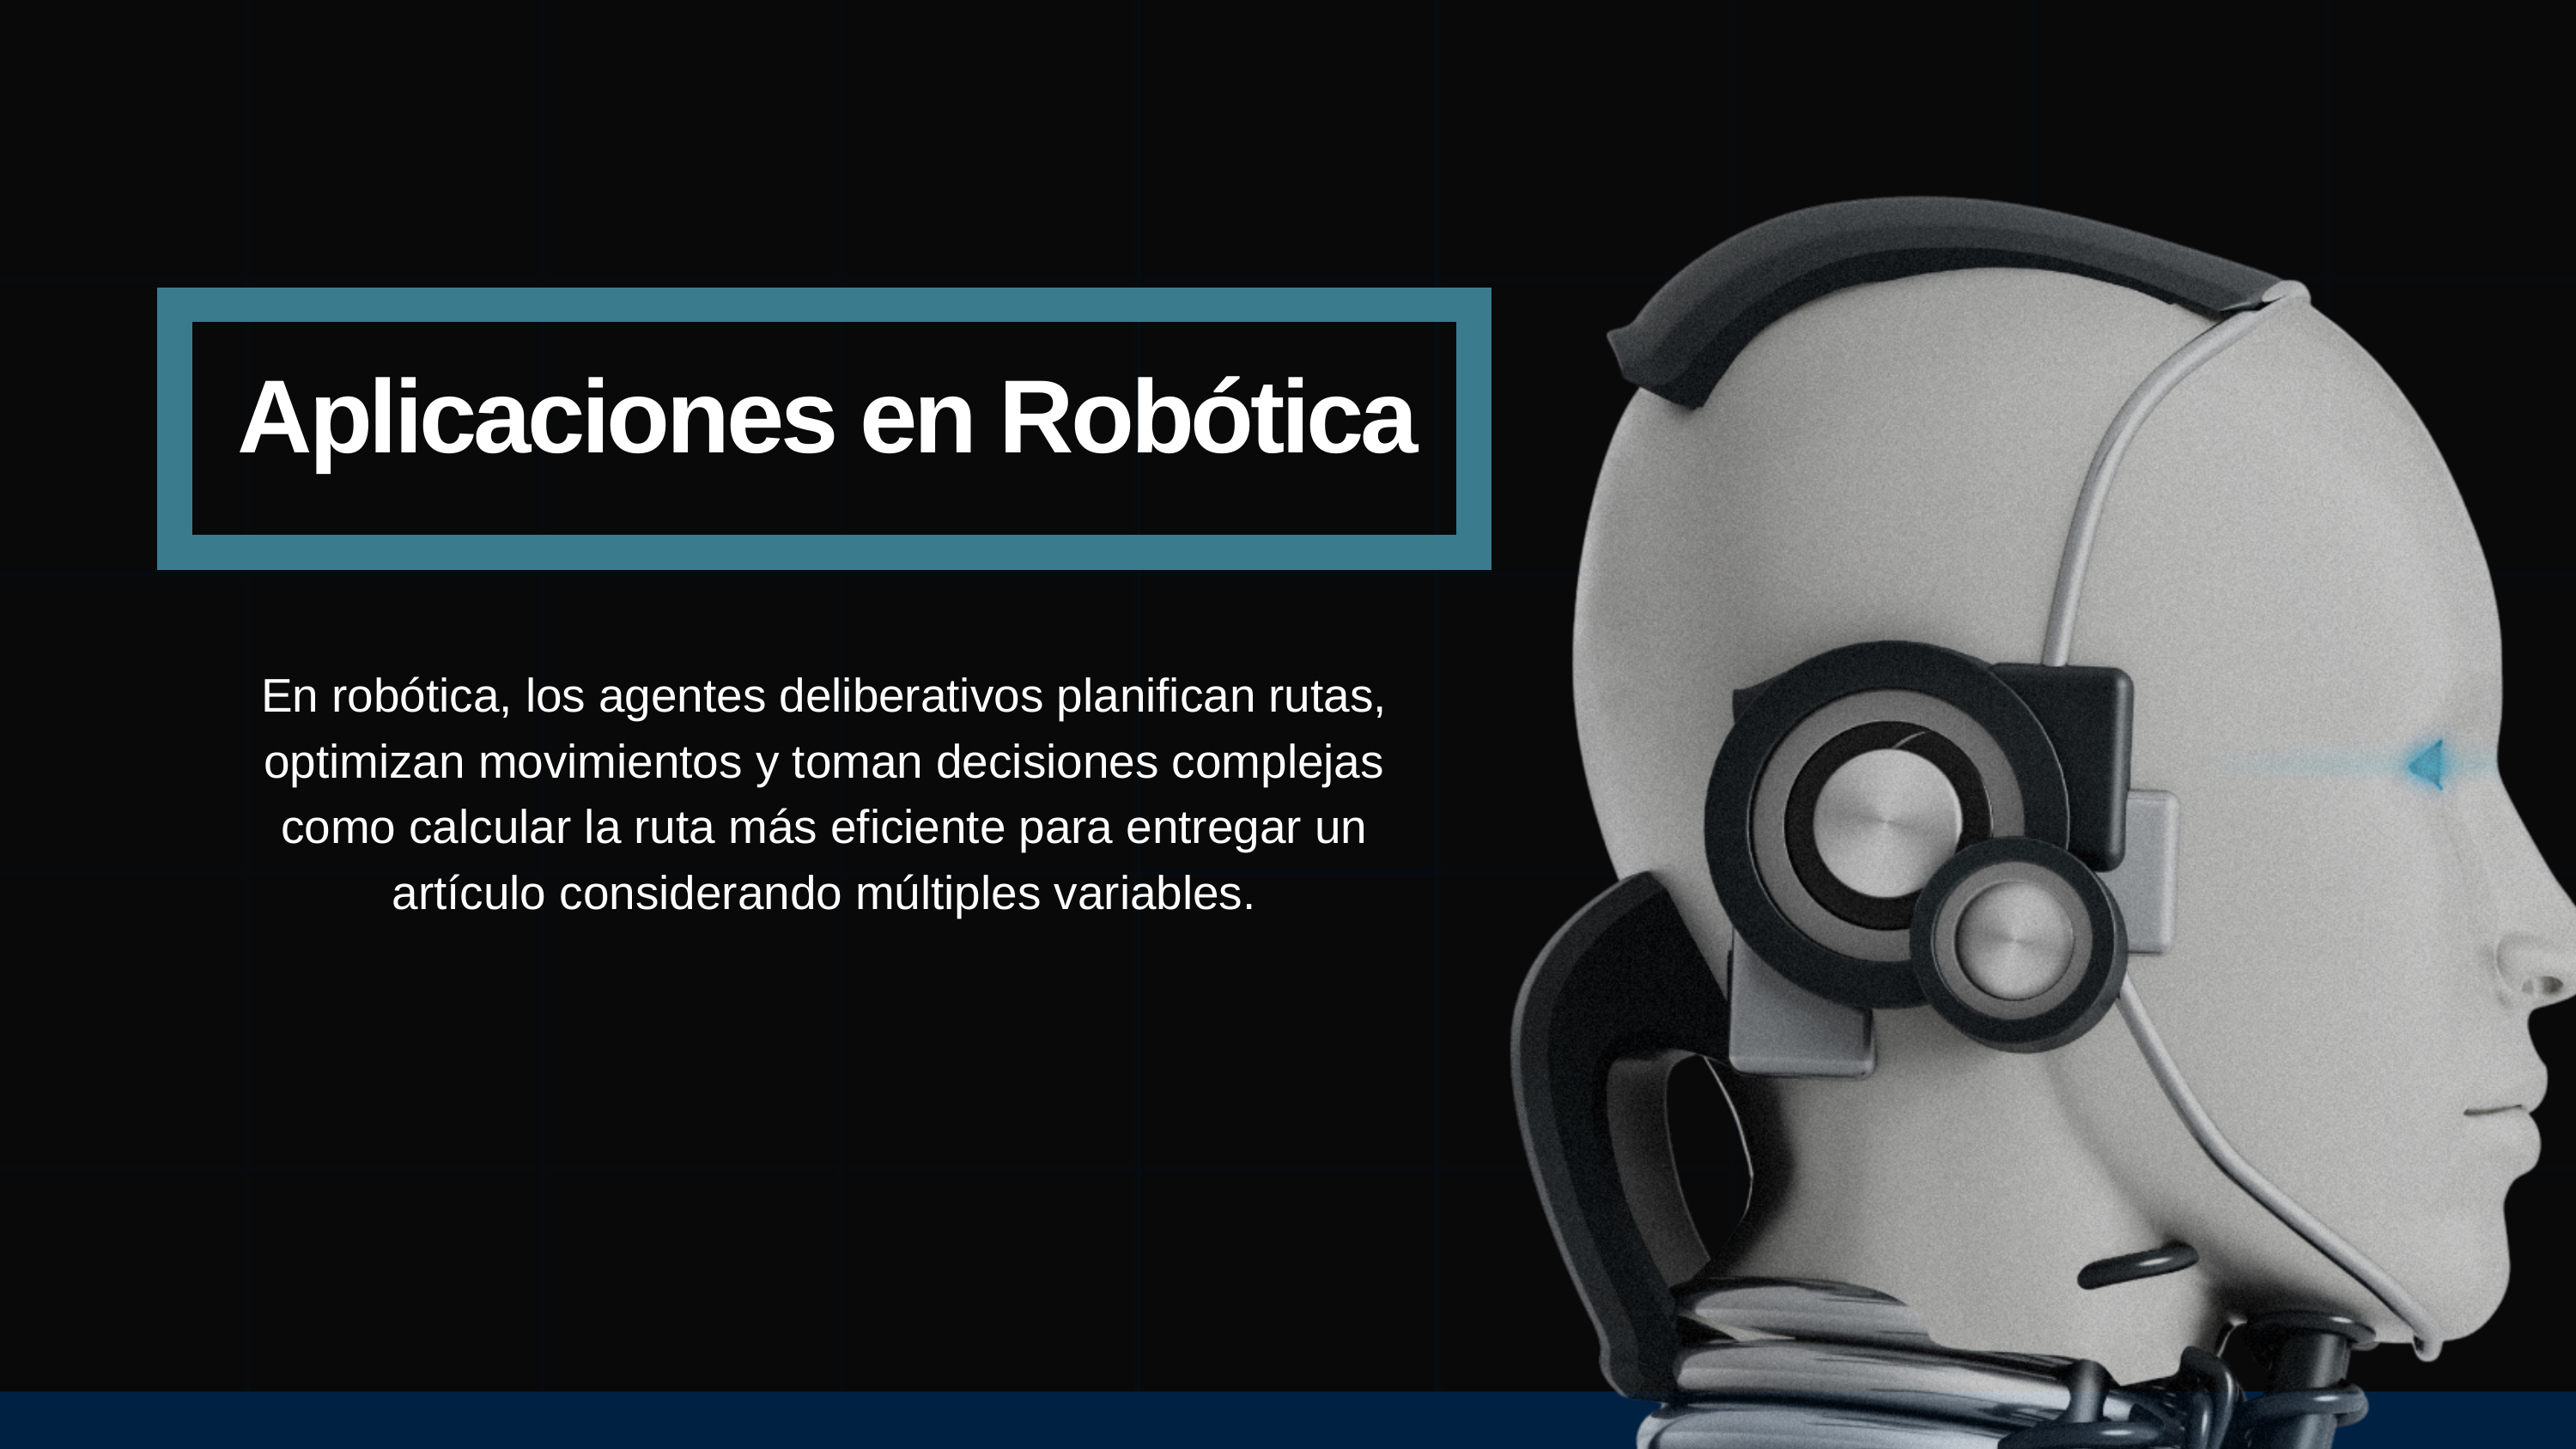

Aplicaciones en Robótica
En robótica, los agentes deliberativos planifican rutas, optimizan movimientos y toman decisiones complejas como calcular la ruta más eficiente para entregar un artículo considerando múltiples variables.